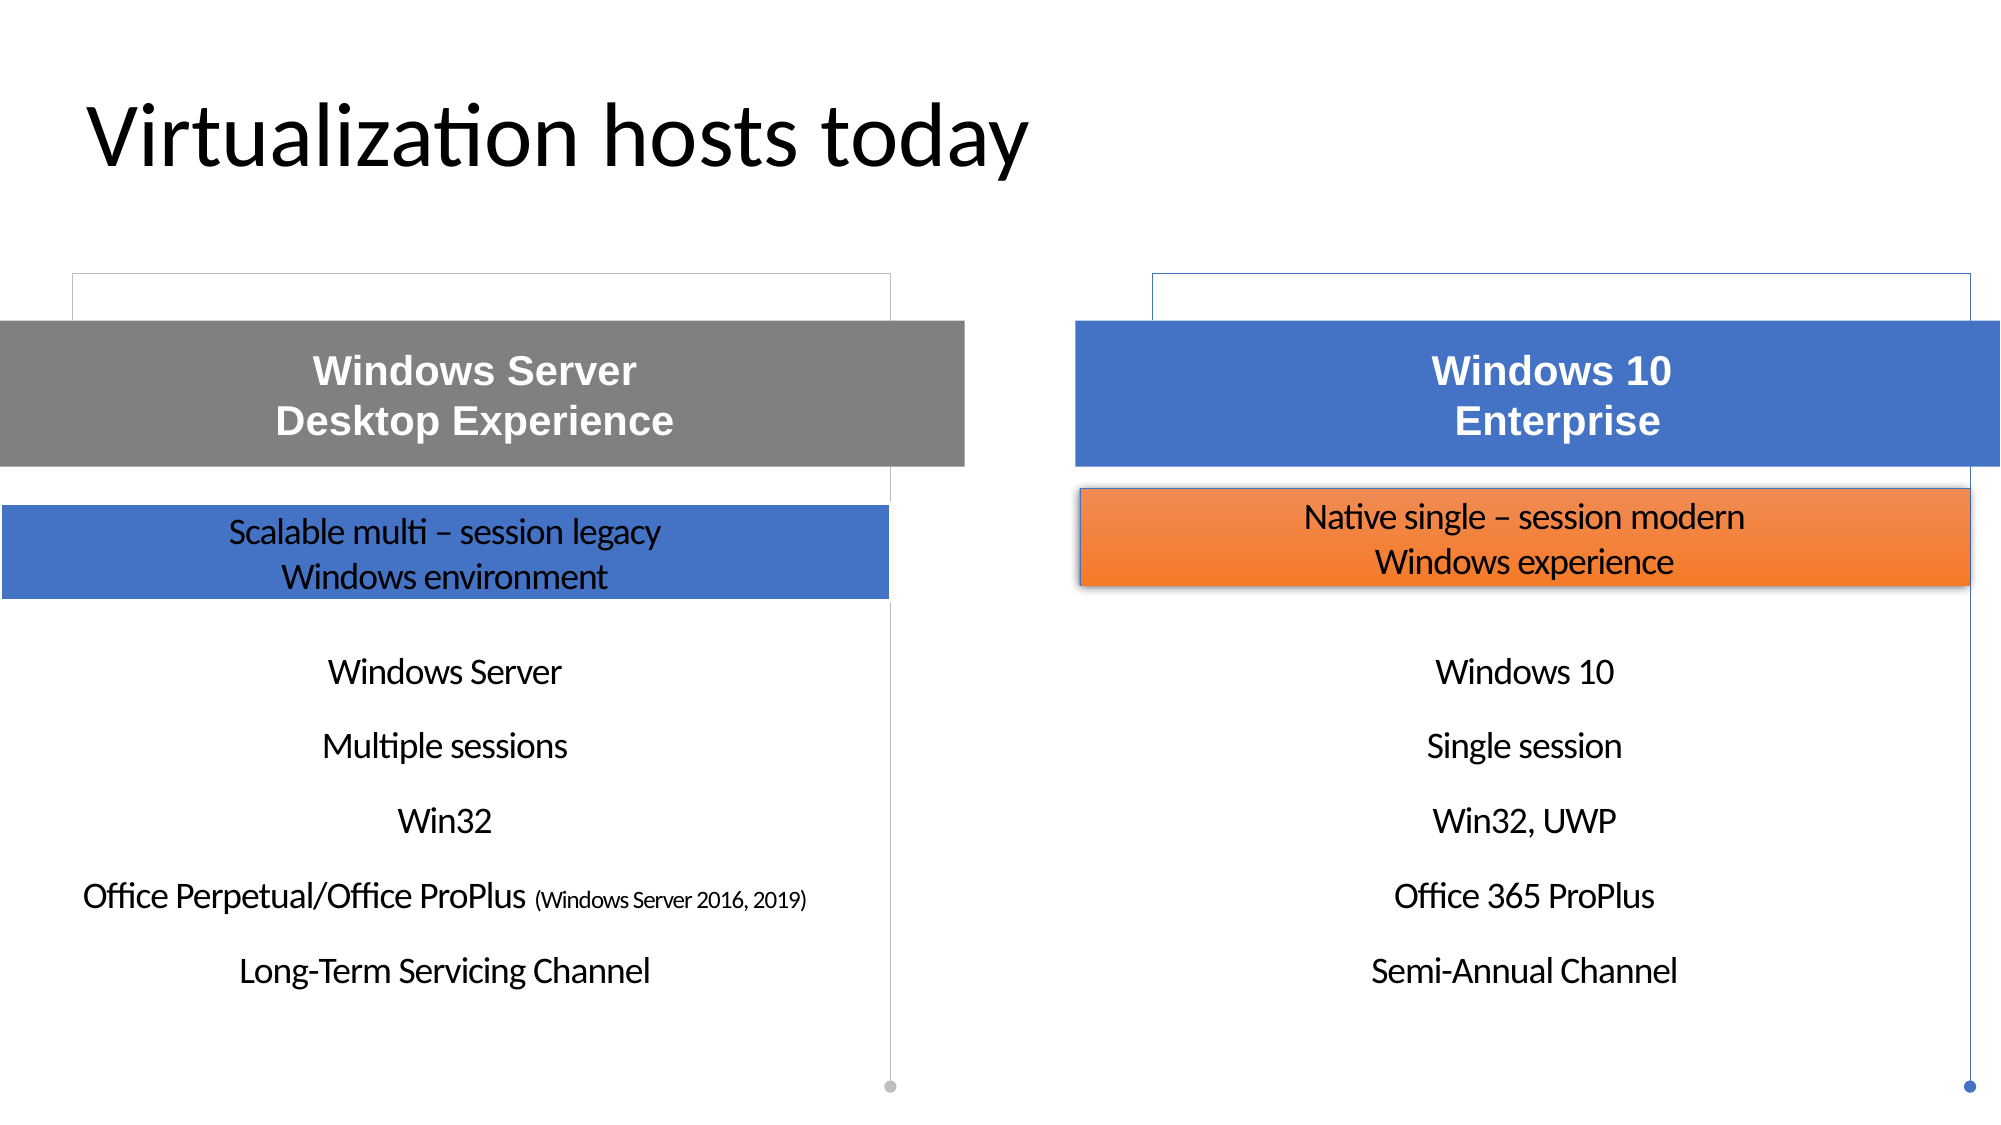

# Virtualization hosts today

Windows Server
Desktop Experience

Windows 10
Enterprise
Native single – session modern
Windows experience
Scalable multi – session legacy
Windows environment
Windows Server
Multiple sessions
Win32
Office Perpetual/Office ProPlus (Windows Server 2016, 2019)
Long-Term Servicing Channel
Windows 10
Single session
Win32, UWP
Office 365 ProPlus
Semi-Annual Channel